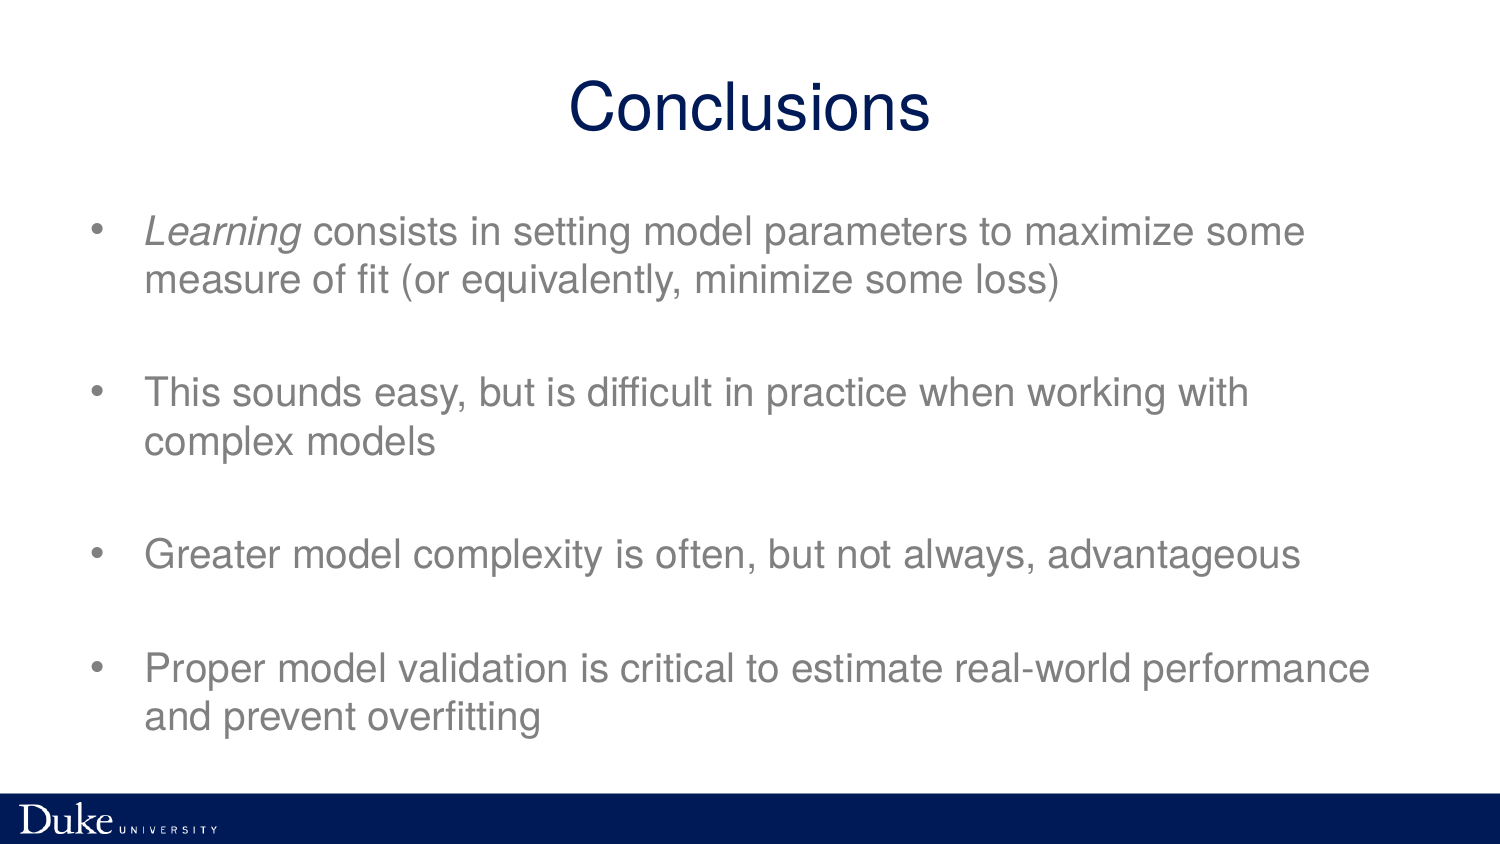

# Conclusions
Learning consists in setting model parameters to maximize some measure of fit (or equivalently, minimize some loss)

This sounds easy, but is difficult in practice when working with complex models

Greater model complexity is often, but not always, advantageous

Proper model validation is critical to estimate real-world performance and prevent overfitting